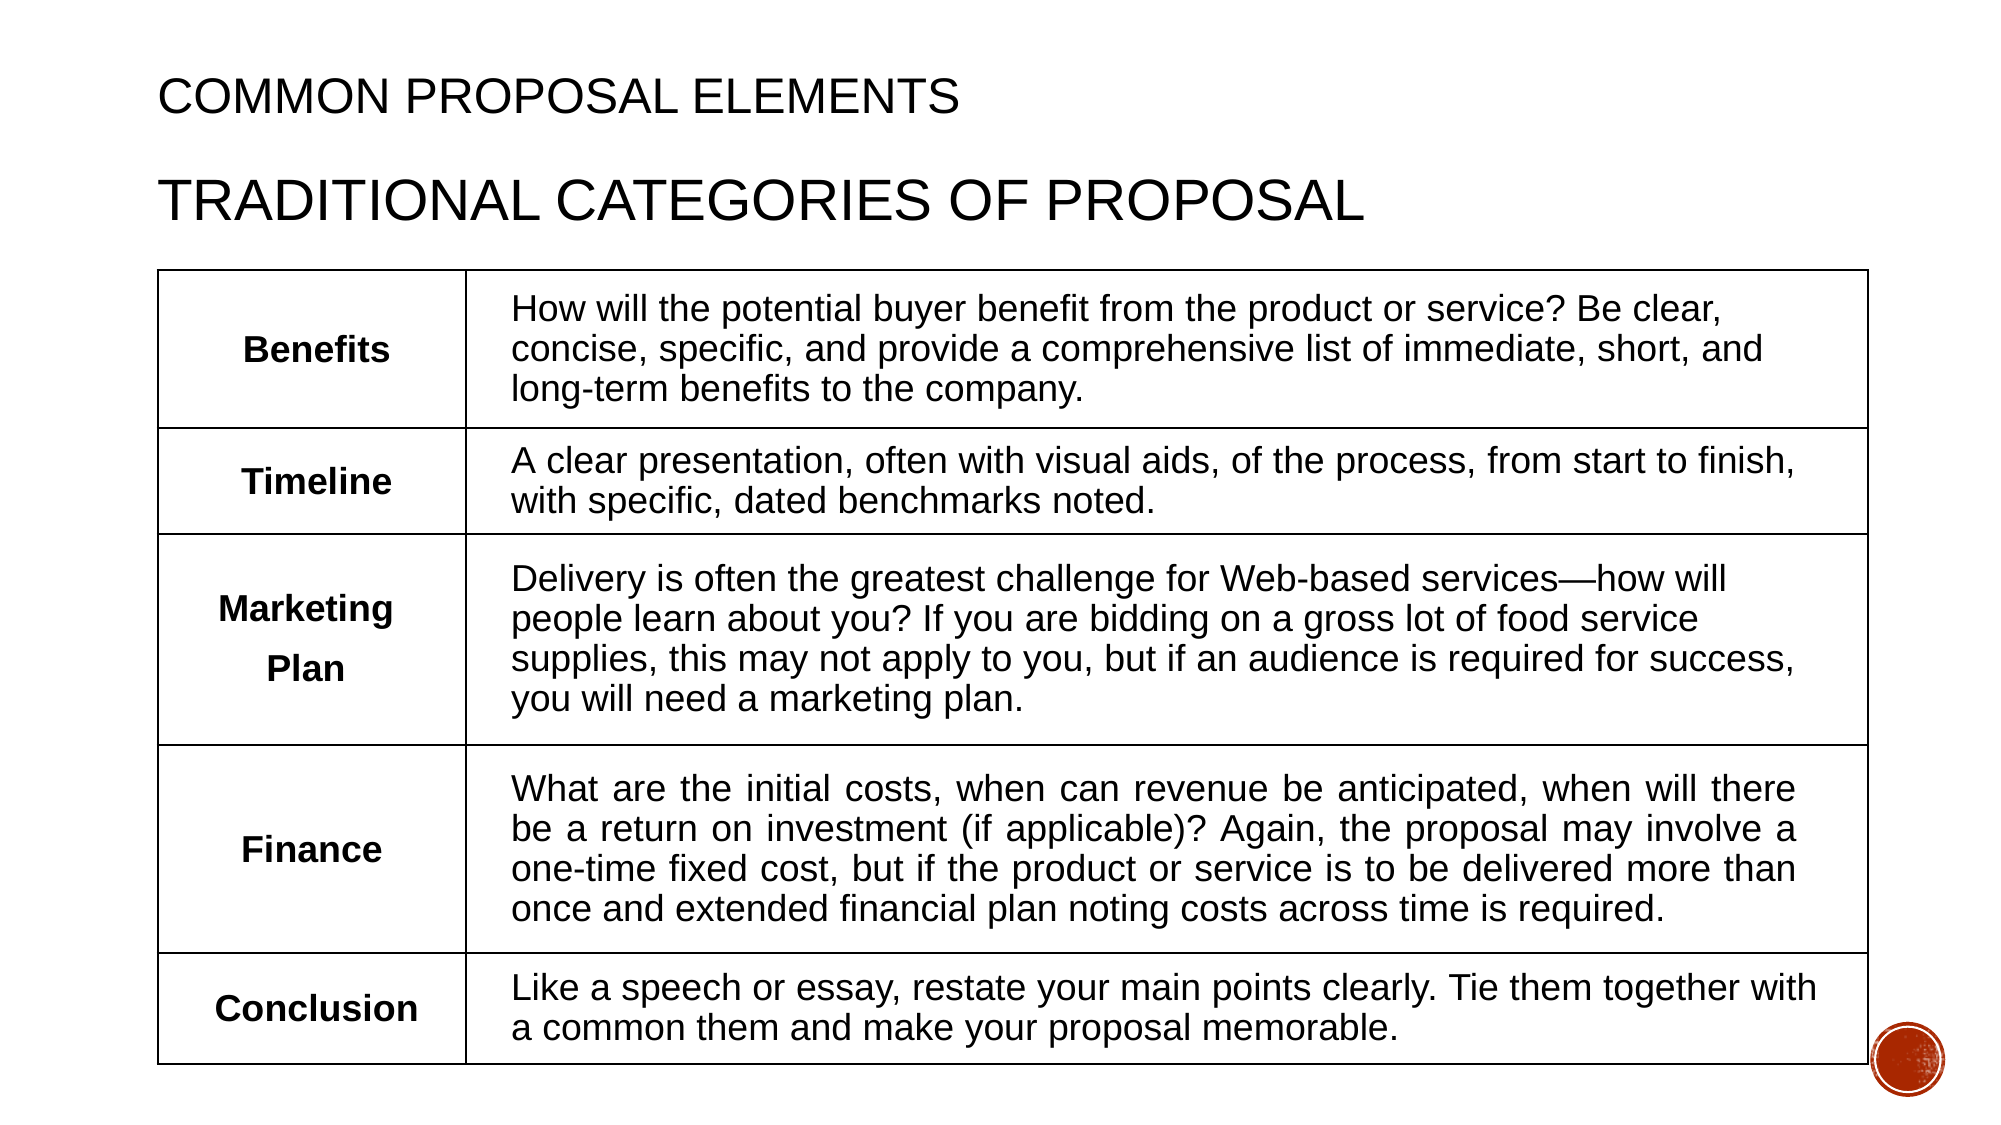

COMMON PROPOSAL ELEMENTS
# TRADITIONAL CATEGORIES OF PROPOSAL
| Benefits | How will the potential buyer benefit from the product or service? Be clear, concise, specific, and provide a comprehensive list of immediate, short, and long-term benefits to the company. |
| --- | --- |
| Timeline | A clear presentation, often with visual aids, of the process, from start to finish, with specific, dated benchmarks noted. |
| Marketing Plan | Delivery is often the greatest challenge for Web-based services—how will people learn about you? If you are bidding on a gross lot of food service supplies, this may not apply to you, but if an audience is required for success, you will need a marketing plan. |
| Finance | What are the initial costs, when can revenue be anticipated, when will there be a return on investment (if applicable)? Again, the proposal may involve a one-time fixed cost, but if the product or service is to be delivered more than once and extended financial plan noting costs across time is required. |
| Conclusion | Like a speech or essay, restate your main points clearly. Tie them together with a common them and make your proposal memorable. |